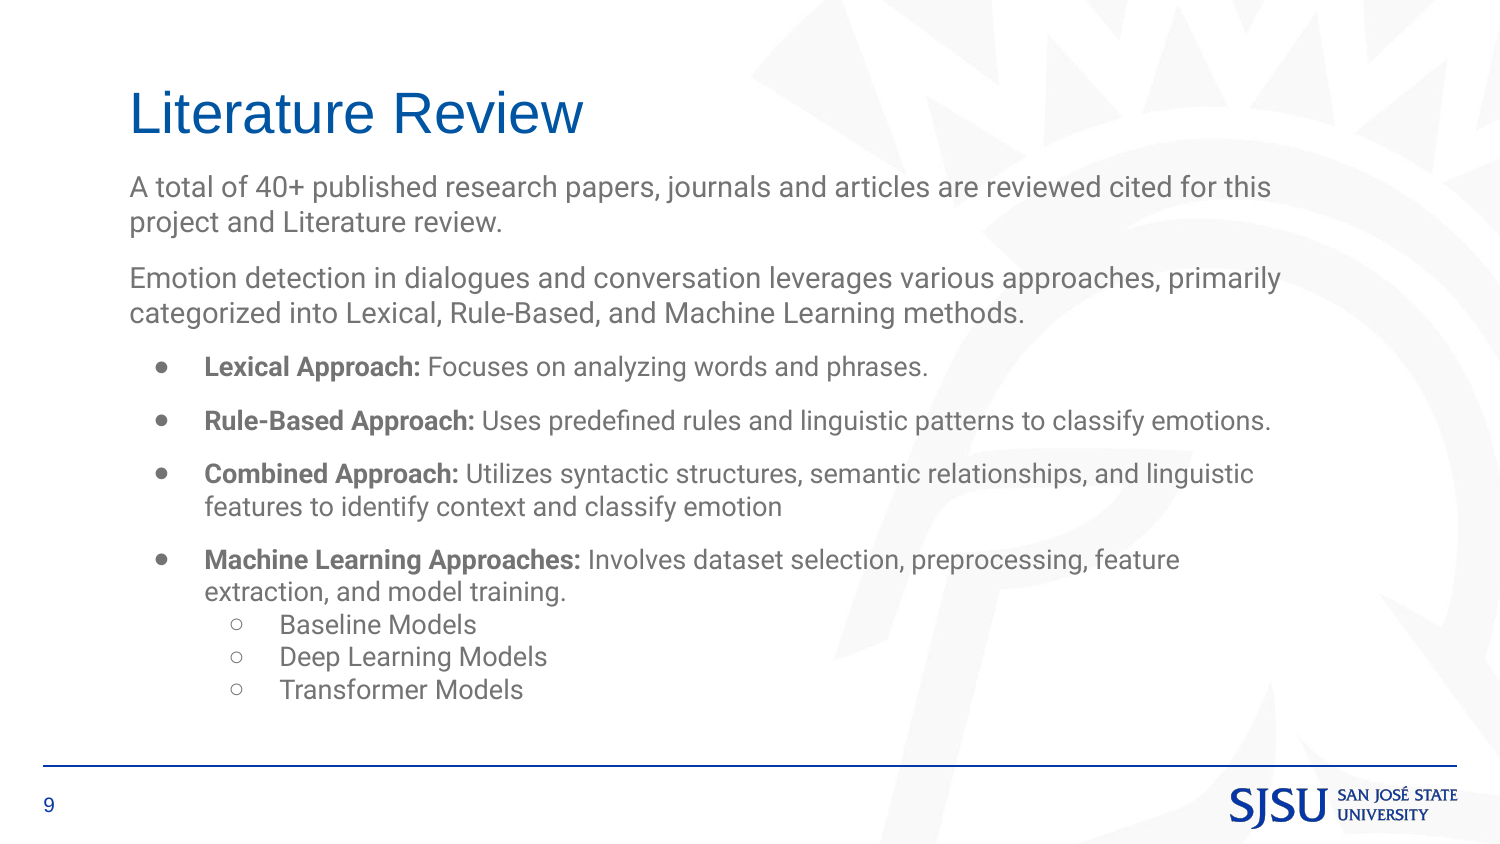

Literature Review
A total of 40+ published research papers, journals and articles are reviewed cited for this project and Literature review.
Emotion detection in dialogues and conversation leverages various approaches, primarily categorized into Lexical, Rule-Based, and Machine Learning methods.
Lexical Approach: Focuses on analyzing words and phrases.
Rule-Based Approach: Uses predefined rules and linguistic patterns to classify emotions.
Combined Approach: Utilizes syntactic structures, semantic relationships, and linguistic features to identify context and classify emotion
Machine Learning Approaches: Involves dataset selection, preprocessing, feature extraction, and model training.
Baseline Models
Deep Learning Models
Transformer Models

9